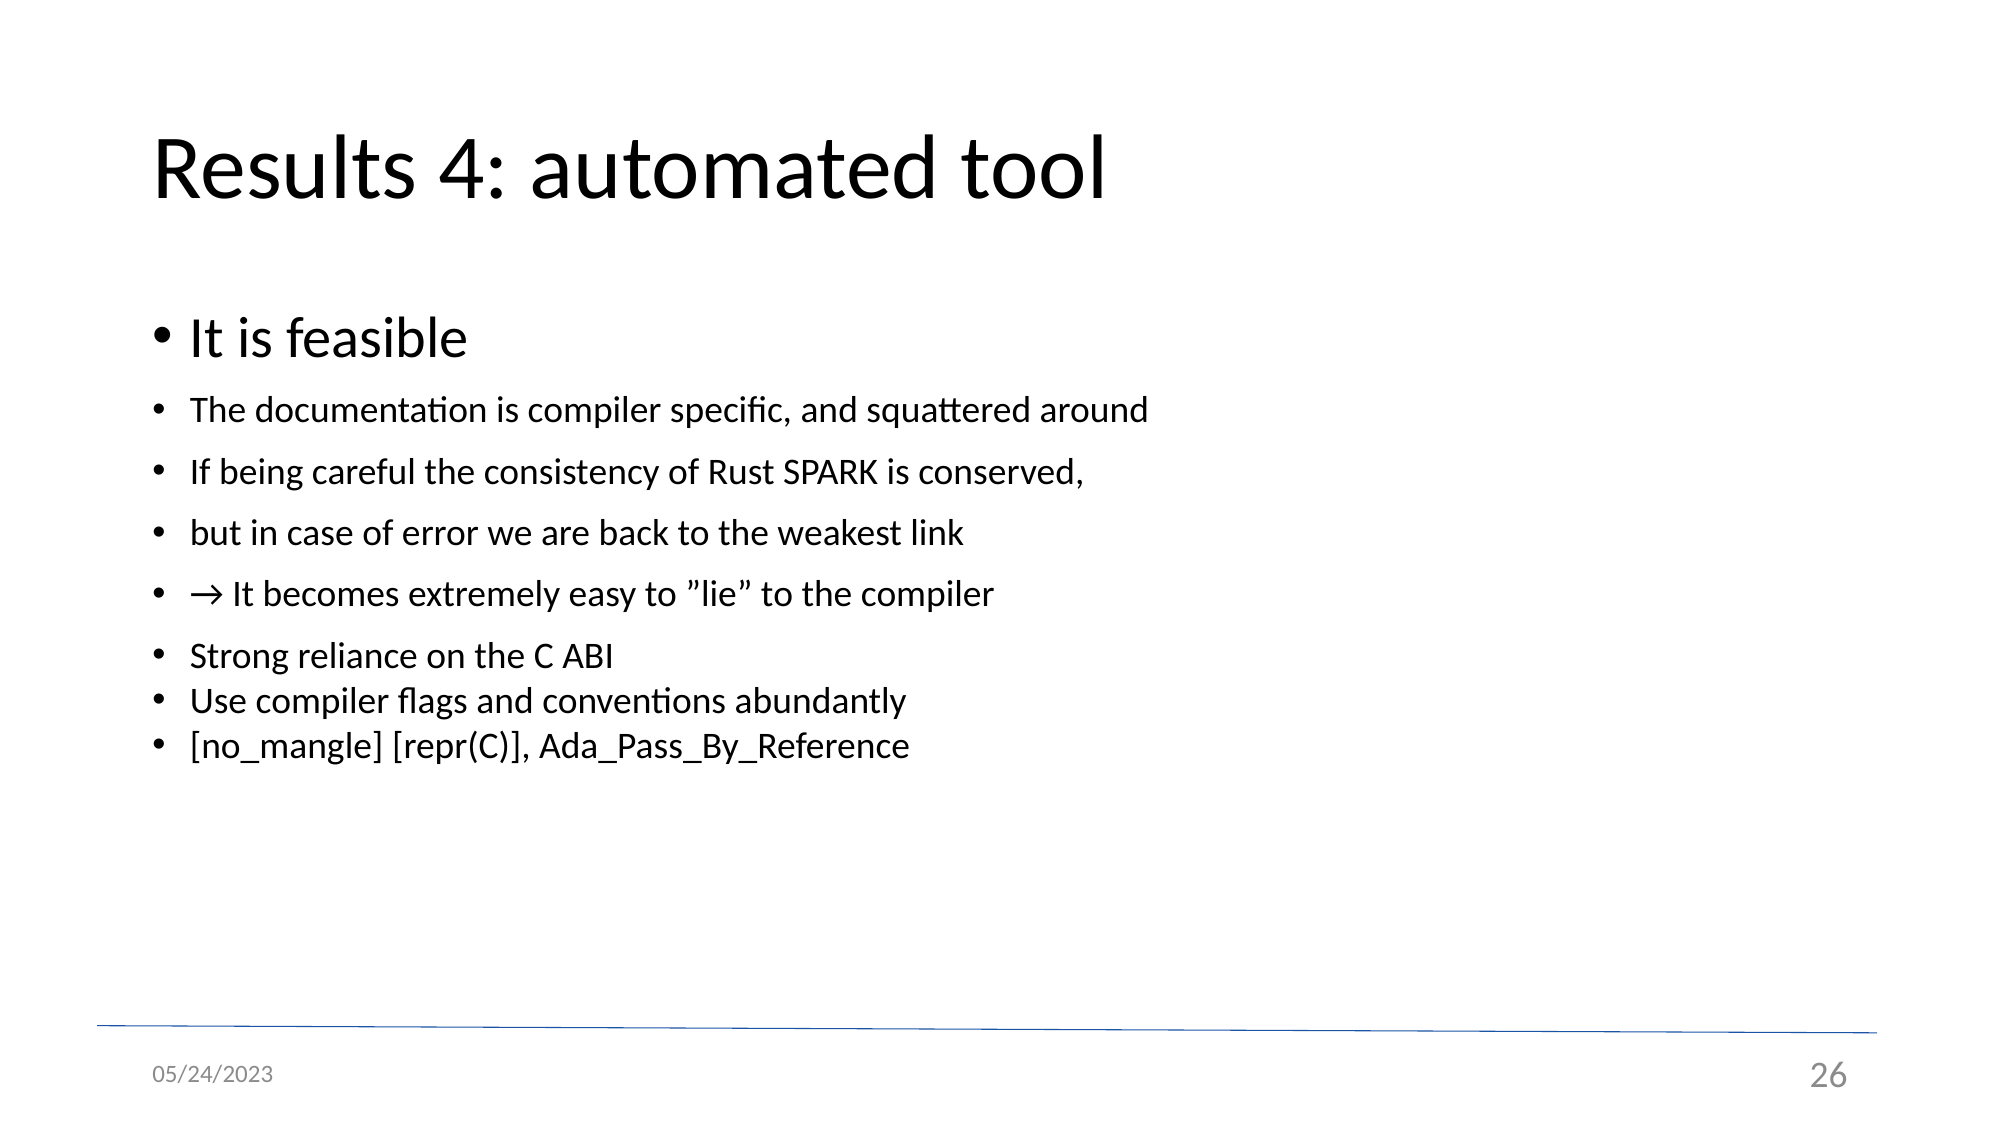

# Results 4: automated tool
It is feasible
The documentation is compiler specific, and squattered around
If being careful the consistency of Rust SPARK is conserved,
but in case of error we are back to the weakest link
→ It becomes extremely easy to ”lie” to the compiler
Strong reliance on the C ABI
Use compiler flags and conventions abundantly
[no_mangle] [repr(C)], Ada_Pass_By_Reference

05/24/2023

26